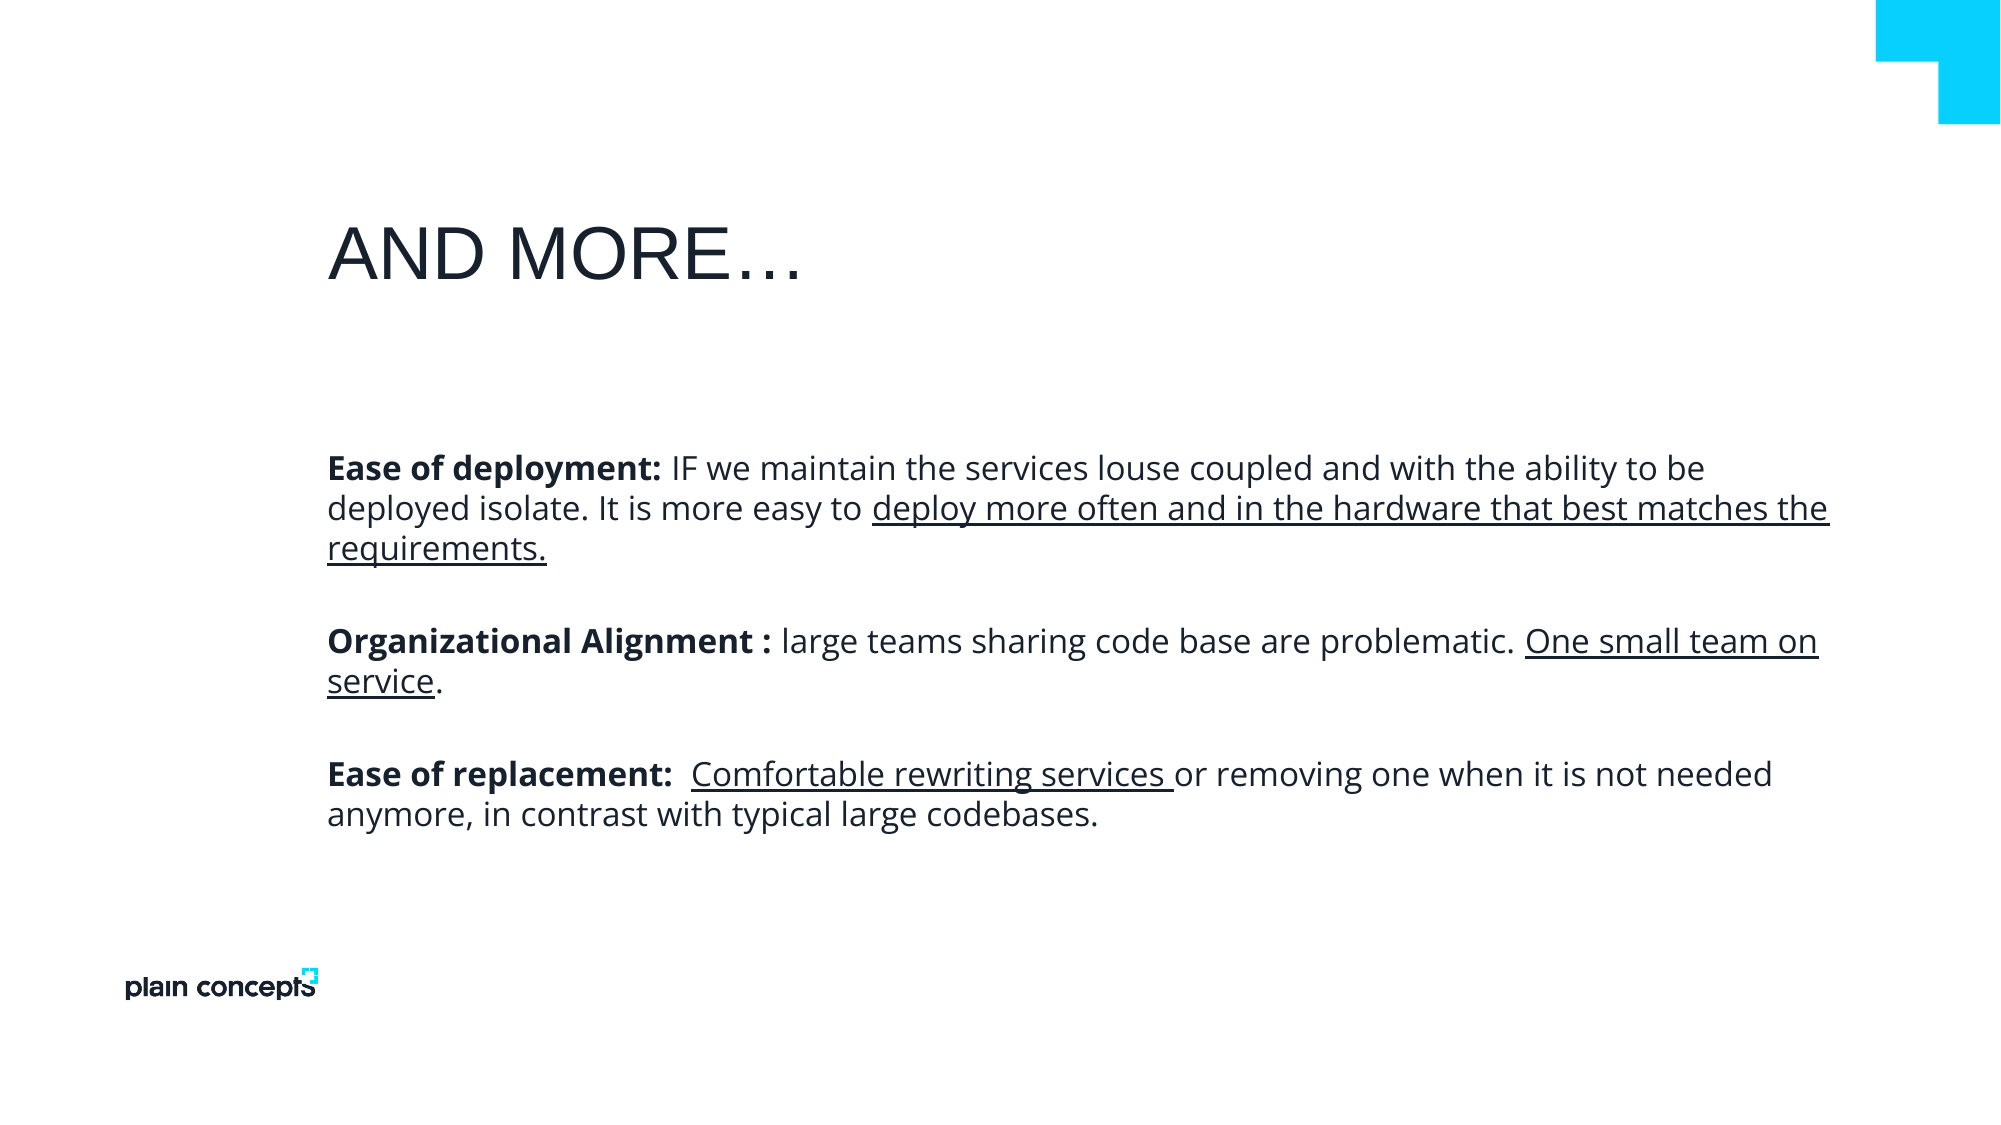

# And more…
Ease of deployment: IF we maintain the services louse coupled and with the ability to be deployed isolate. It is more easy to deploy more often and in the hardware that best matches the requirements.

Organizational Alignment : large teams sharing code base are problematic. One small team on service.

Ease of replacement:  Comfortable rewriting services or removing one when it is not needed anymore, in contrast with typical large codebases.